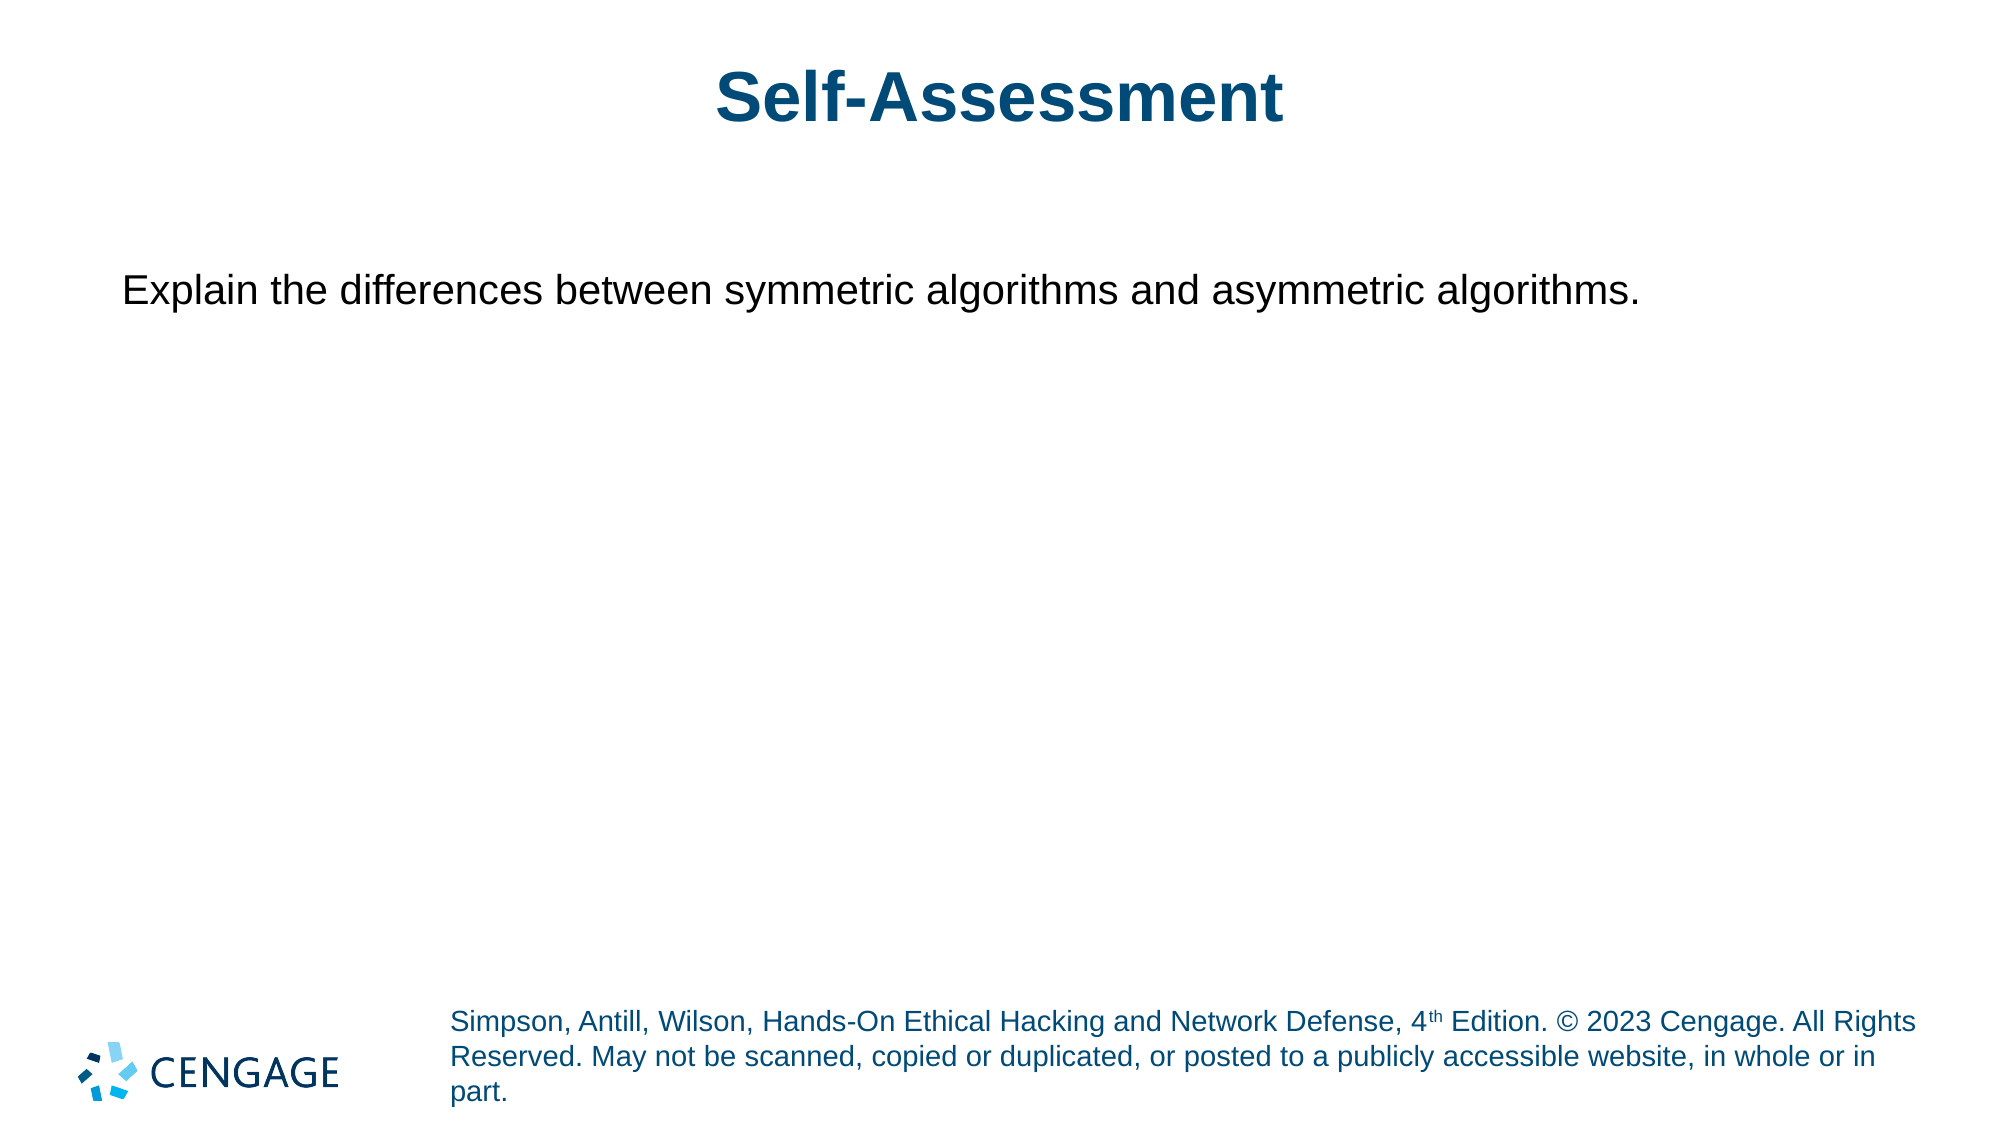

# Self-Assessment
Explain the differences between symmetric algorithms and asymmetric algorithms.